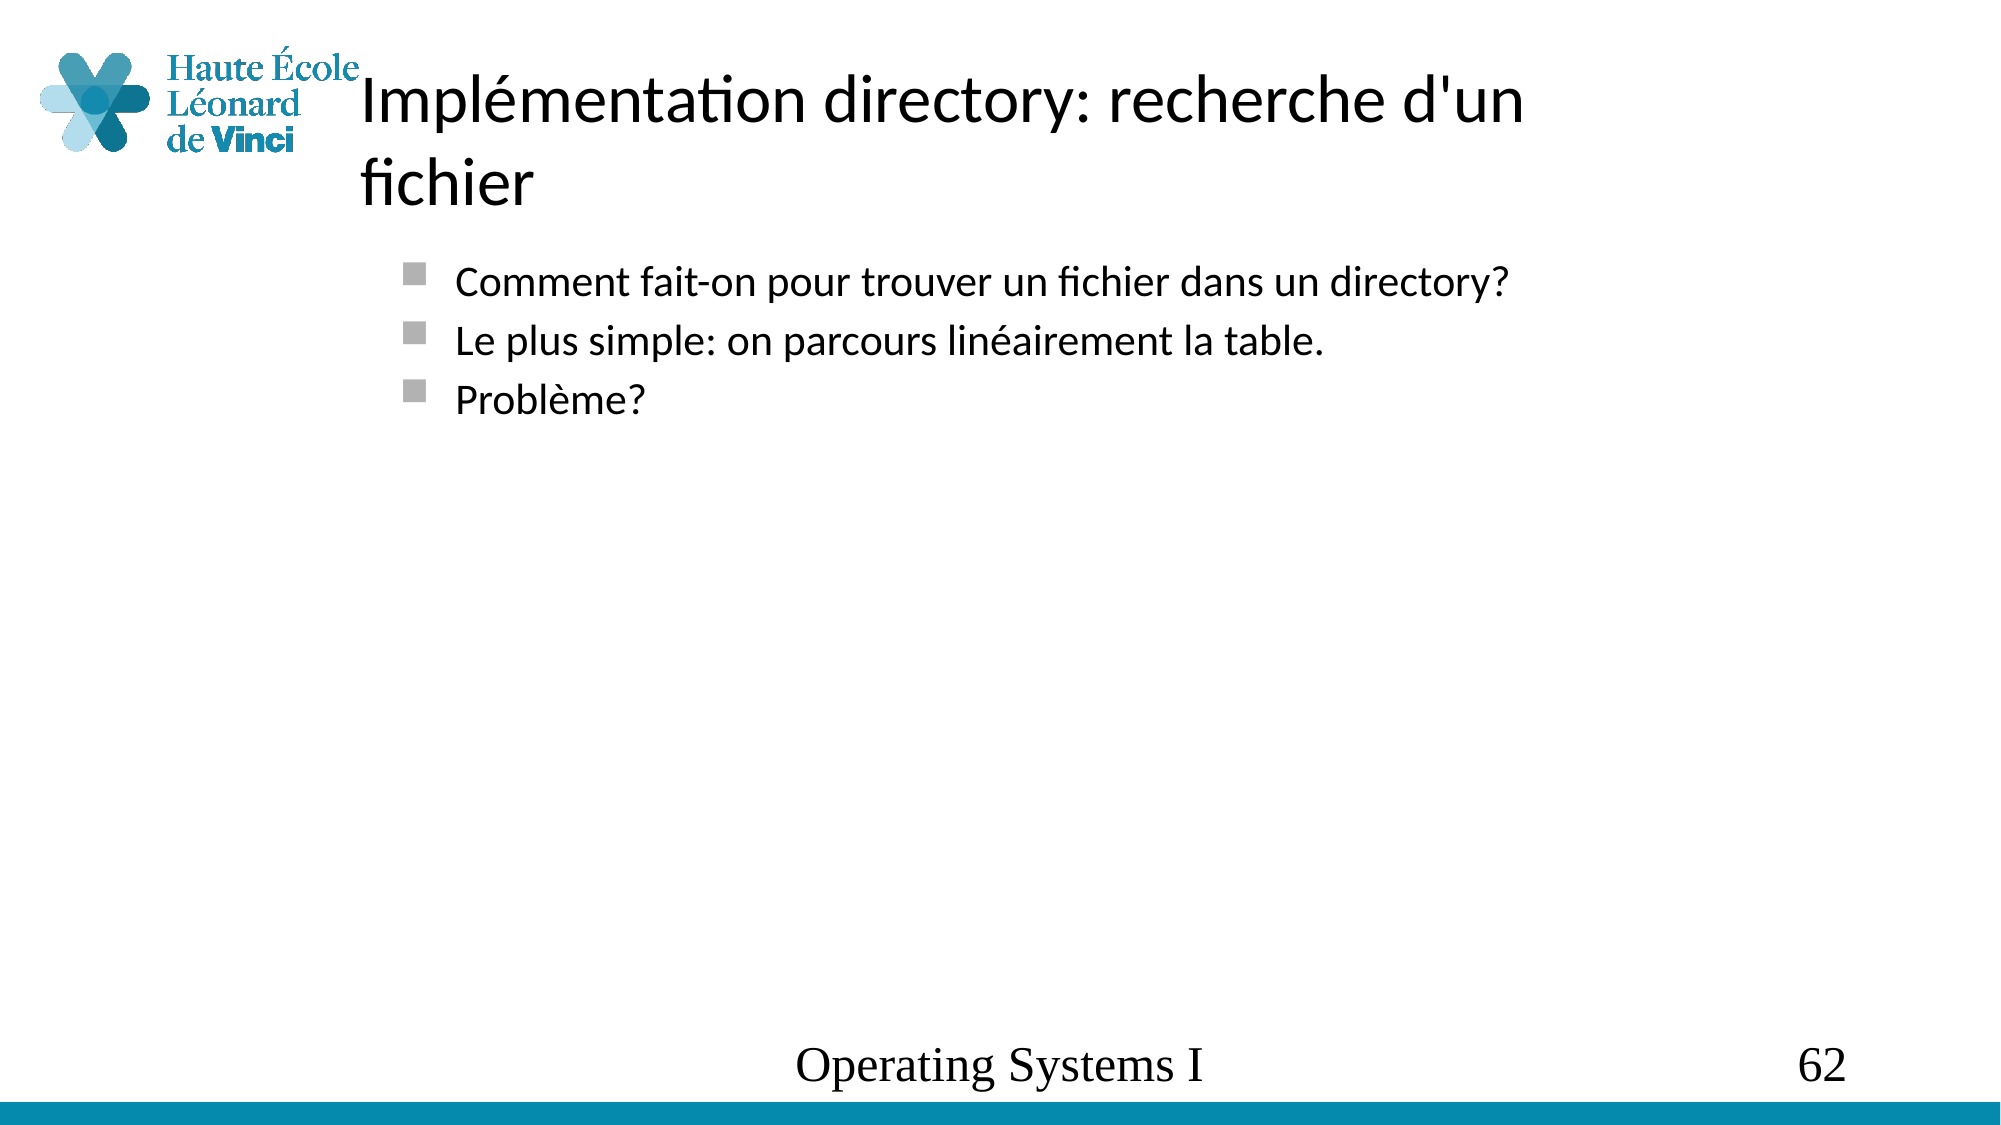

# Implémentation directory: recherche d'un fichier
Comment fait-on pour trouver un fichier dans un directory?
Le plus simple: on parcours linéairement la table.
Problème?
Operating Systems I
62